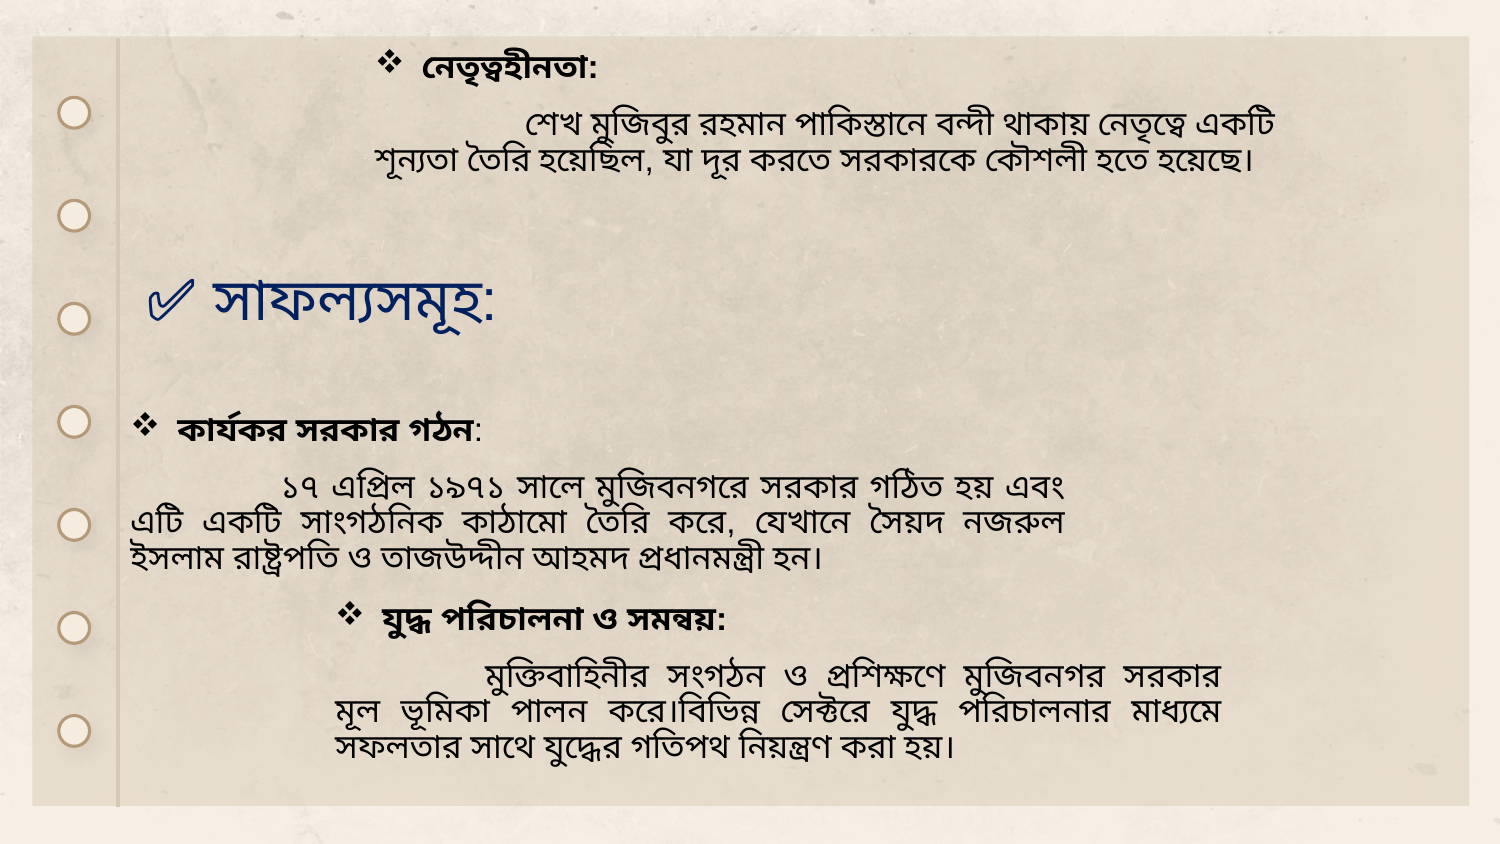

নেতৃত্বহীনতা:
	শেখ মুজিবুর রহমান পাকিস্তানে বন্দী থাকায় নেতৃত্বে একটি শূন্যতা তৈরি হয়েছিল, যা দূর করতে সরকারকে কৌশলী হতে হয়েছে।
 ✅ সাফল্যসমূহ:

কার্যকর সরকার গঠন:
	১৭ এপ্রিল ১৯৭১ সালে মুজিবনগরে সরকার গঠিত হয় এবং এটি একটি সাংগঠনিক কাঠামো তৈরি করে, যেখানে সৈয়দ নজরুল ইসলাম রাষ্ট্রপতি ও তাজউদ্দীন আহমদ প্রধানমন্ত্রী হন।
যুদ্ধ পরিচালনা ও সমন্বয়:
	মুক্তিবাহিনীর সংগঠন ও প্রশিক্ষণে মুজিবনগর সরকার মূল ভূমিকা পালন করে।বিভিন্ন সেক্টরে যুদ্ধ পরিচালনার মাধ্যমে সফলতার সাথে যুদ্ধের গতিপথ নিয়ন্ত্রণ করা হয়।